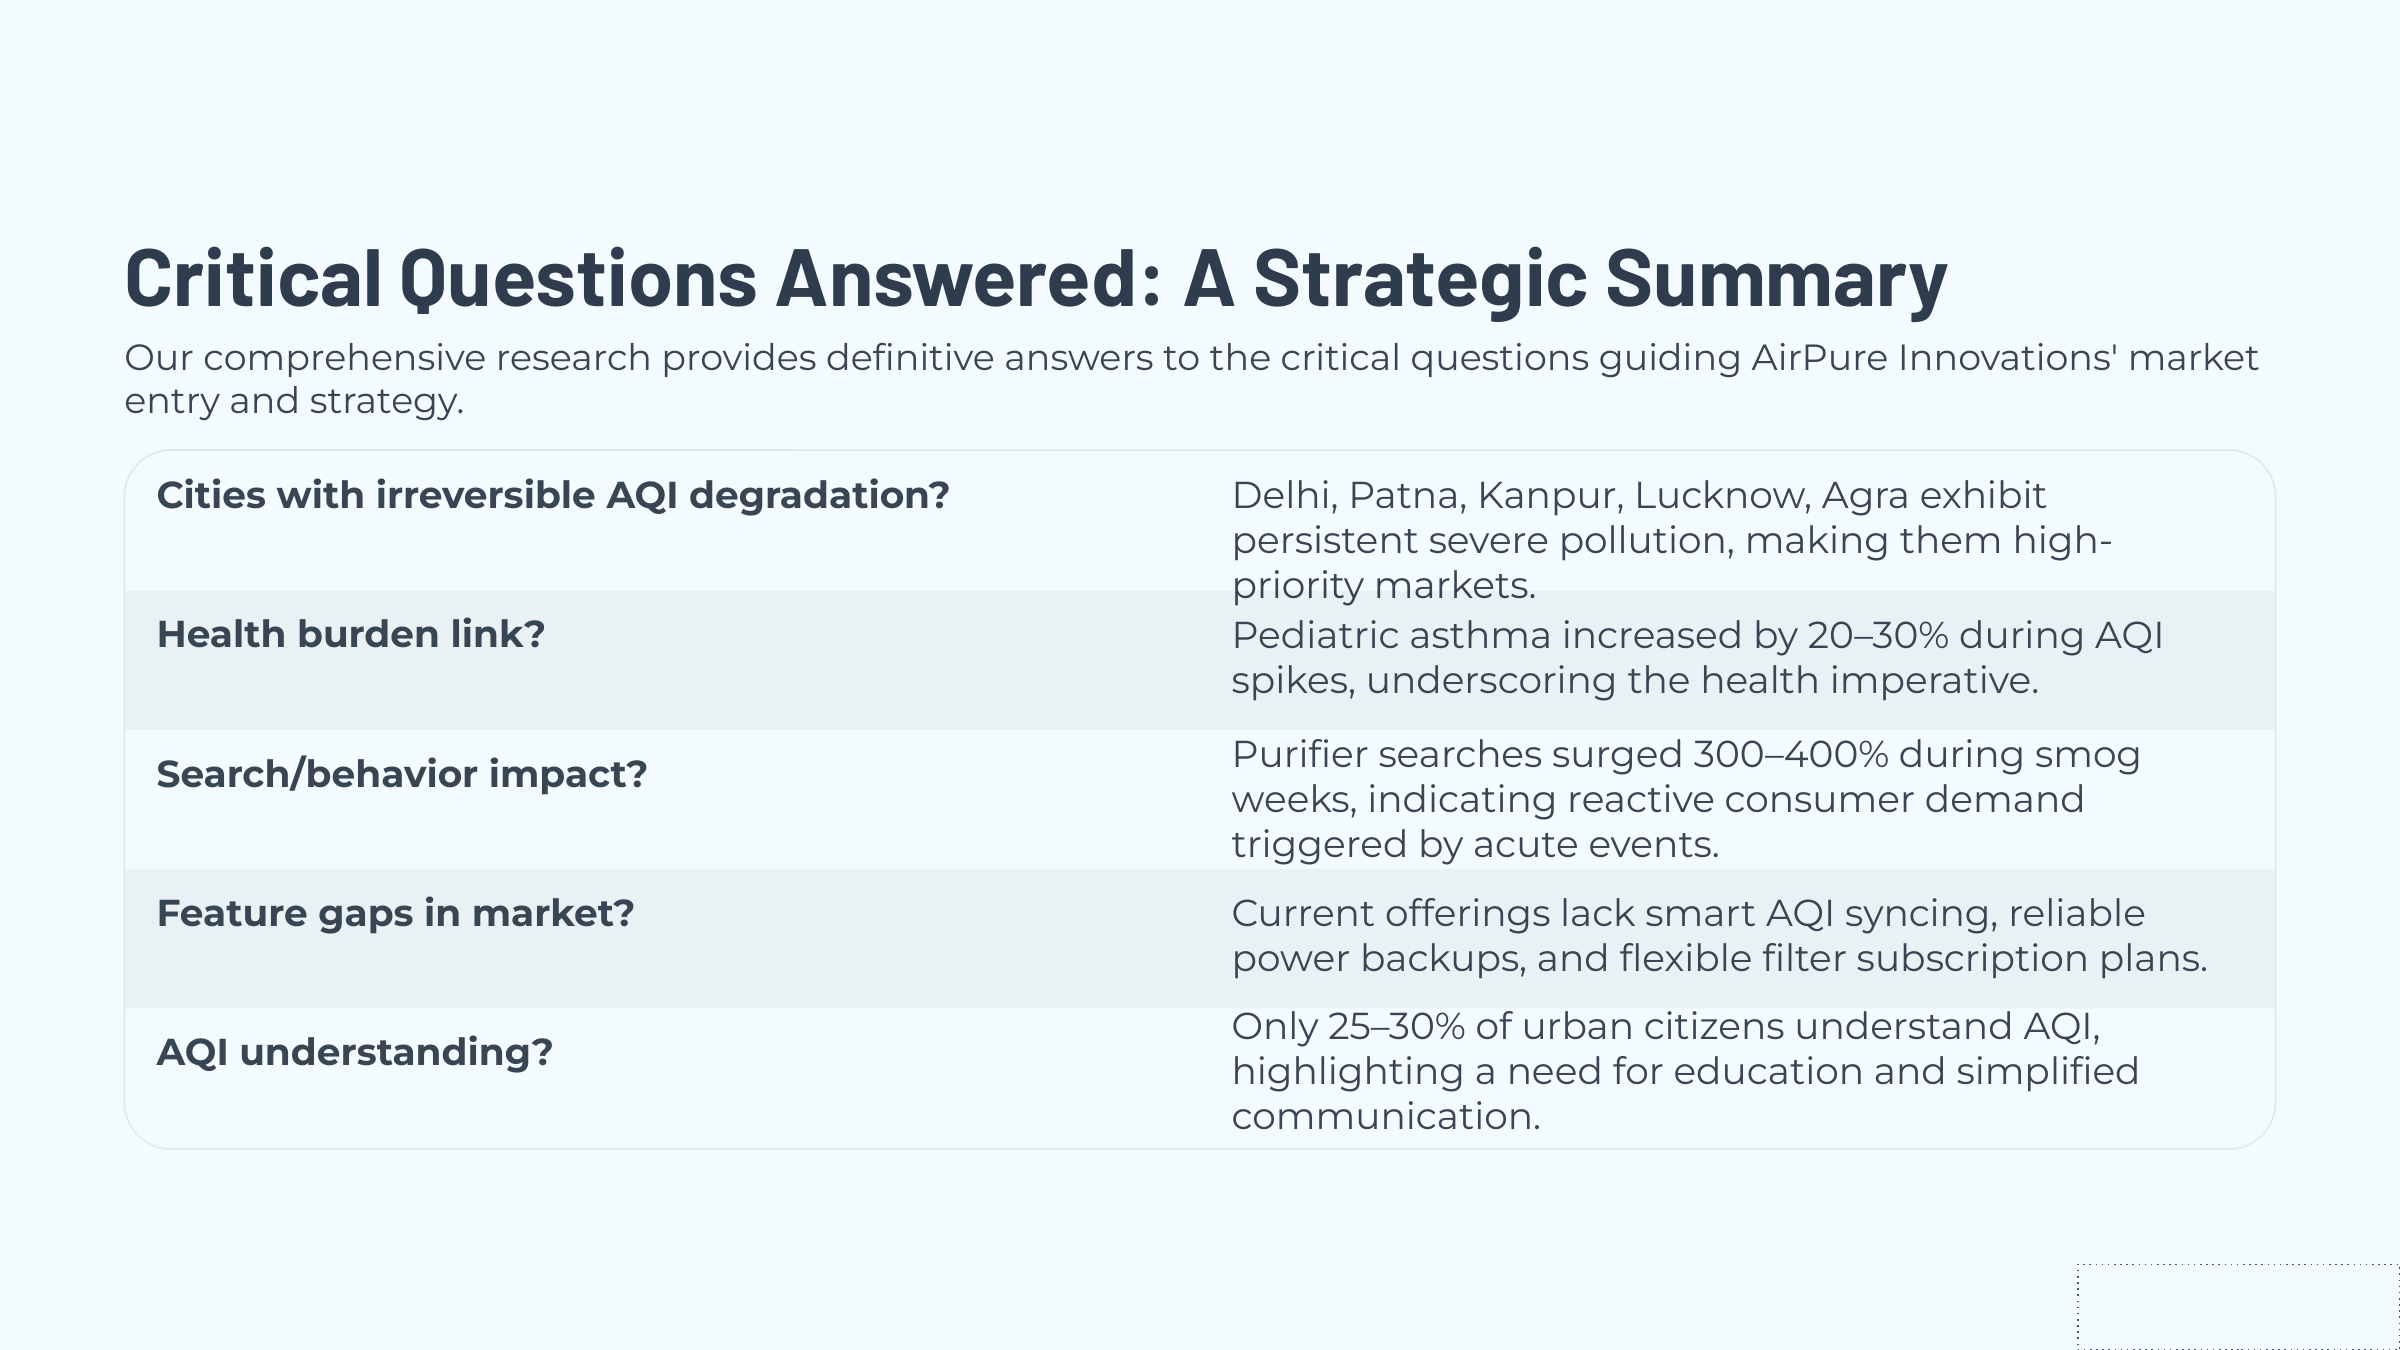

Critical Questions Answered: A Strategic Summary
Our comprehensive research provides definitive answers to the critical questions guiding AirPure Innovations' market entry and strategy.

Cities with irreversible AQI degradation?
Delhi, Patna, Kanpur, Lucknow, Agra exhibit persistent severe pollution, making them high-priority markets.

Health burden link?
Pediatric asthma increased by 20–30% during AQI spikes, underscoring the health imperative.

Purifier searches surged 300–400% during smog weeks, indicating reactive consumer demand triggered by acute events.
Search/behavior impact?

Feature gaps in market?
Current offerings lack smart AQI syncing, reliable power backups, and flexible filter subscription plans.
Only 25–30% of urban citizens understand AQI, highlighting a need for education and simplified communication.

AQI understanding?